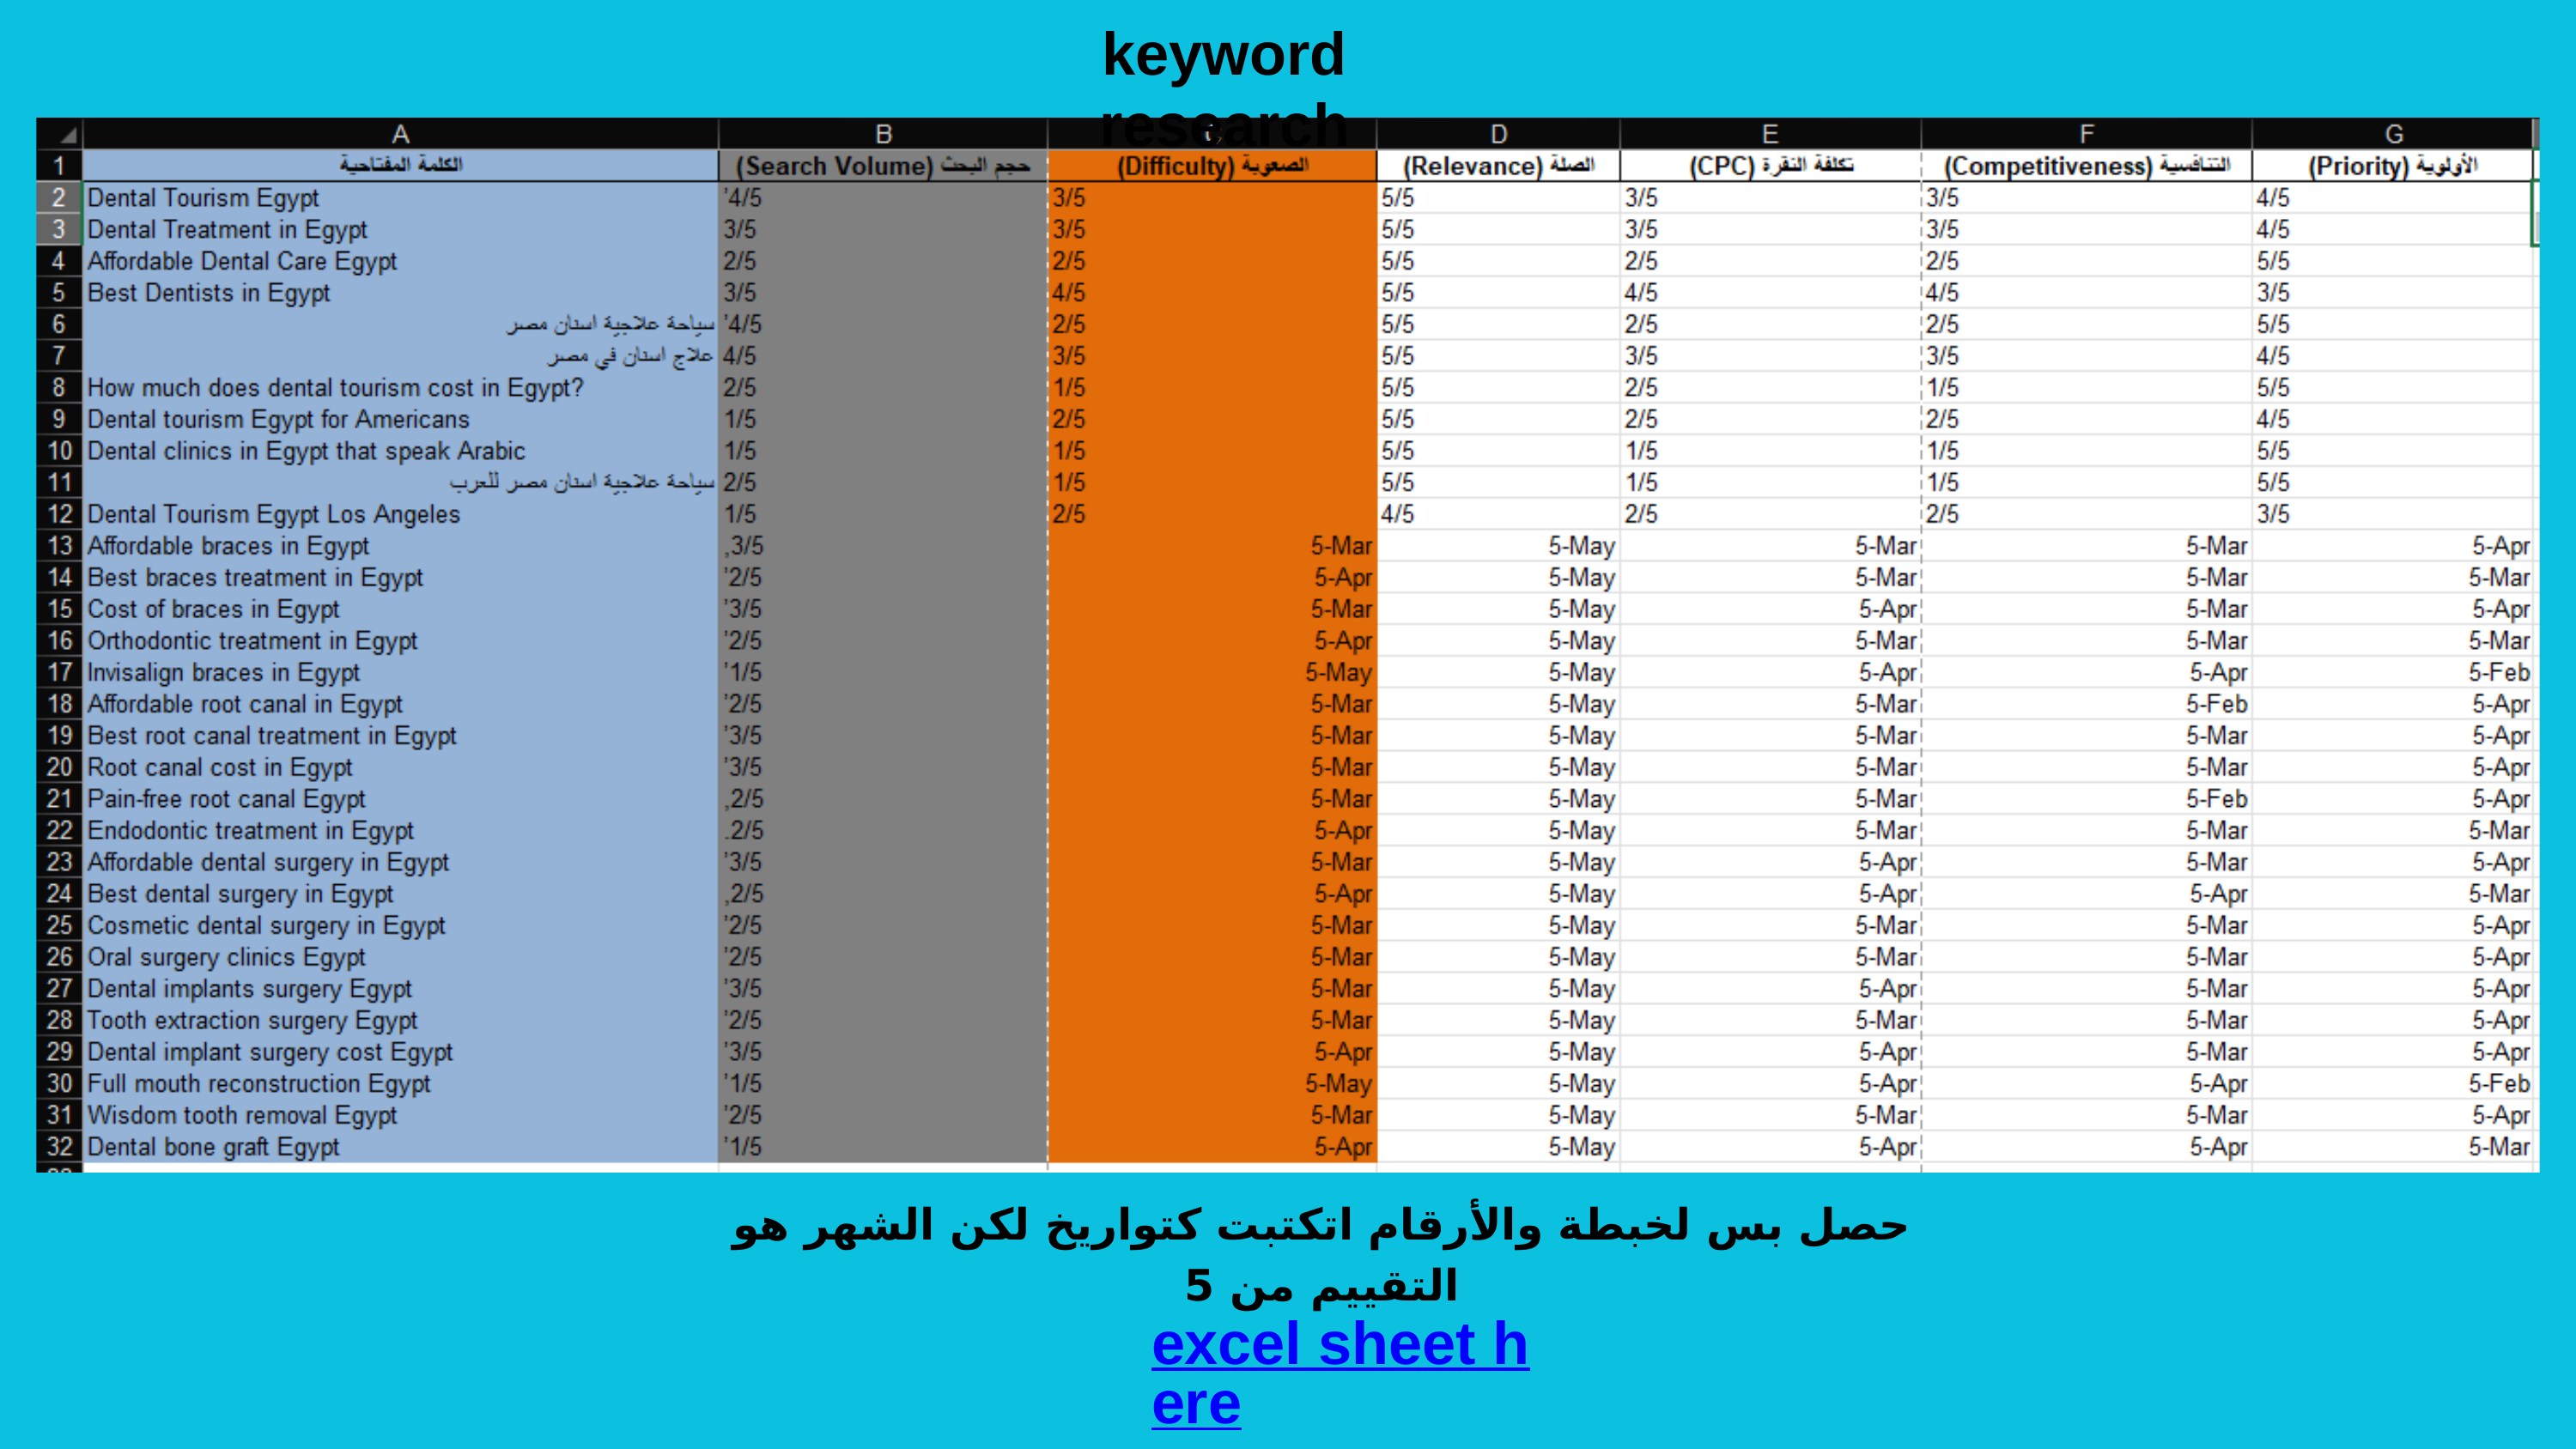

keyword research

حصل بس لخبطة والأرقام اتكتبت كتواريخ لكن الشهر هو التقييم من 5
excel sheet here